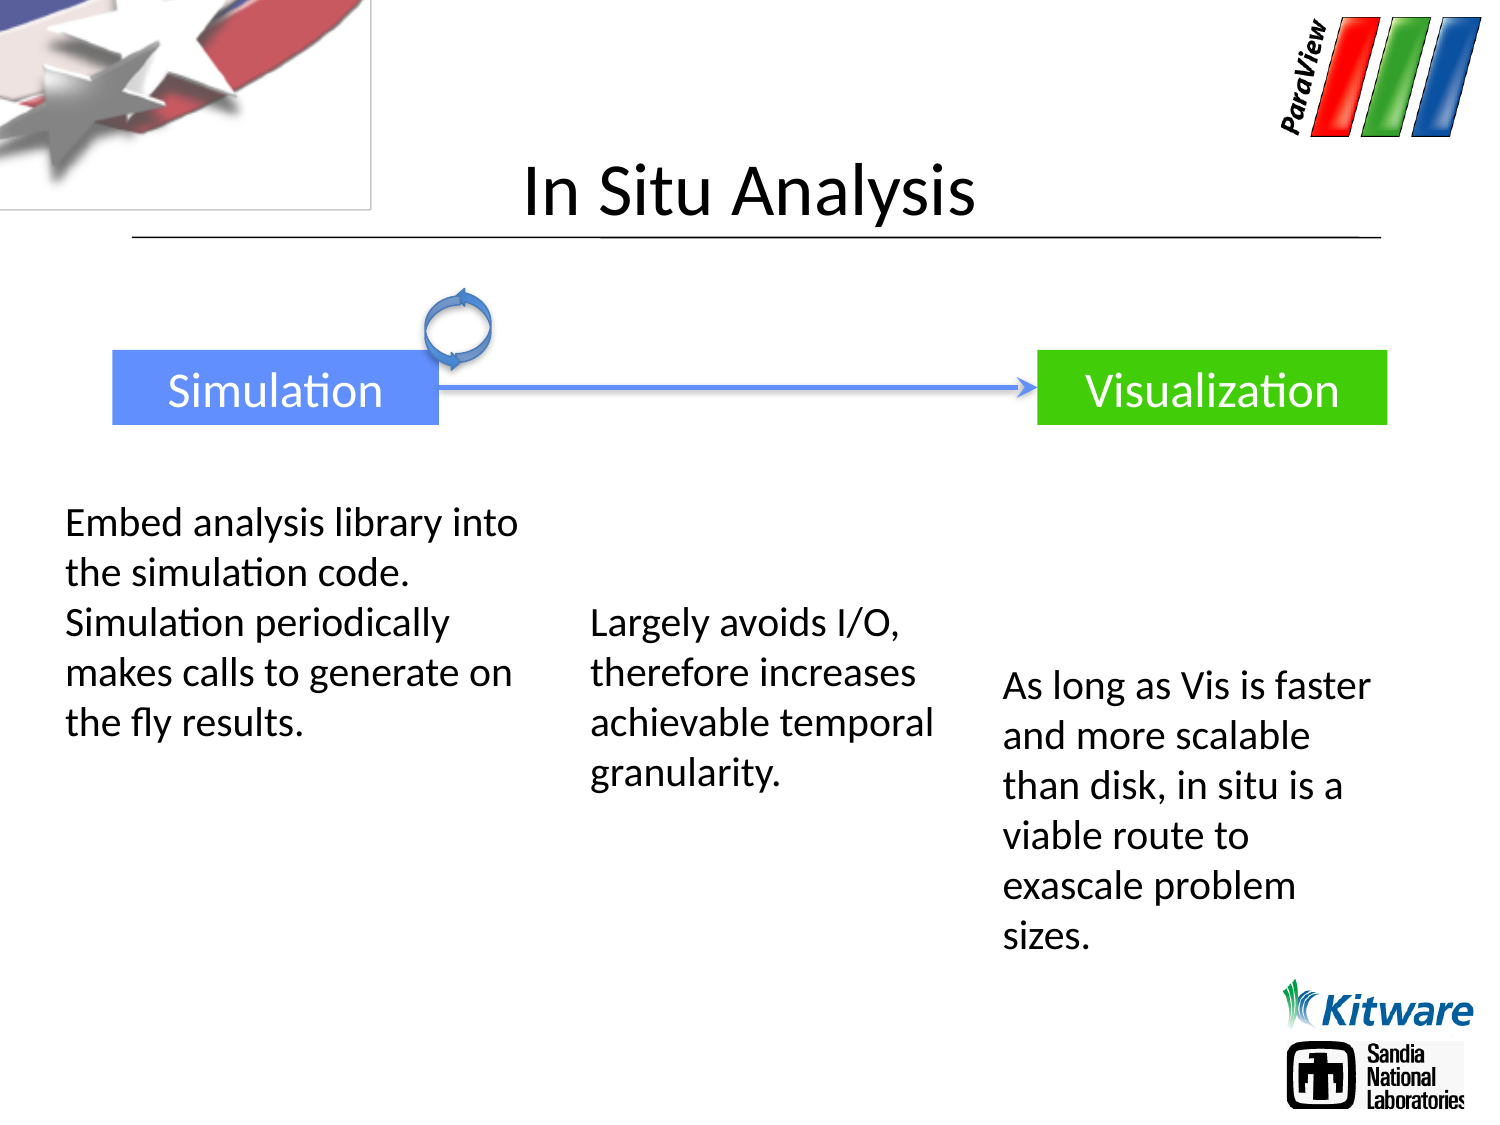

# In Situ Analysis

Simulation
Visualization
Embed analysis library into the simulation code. Simulation periodically makes calls to generate on the fly results.
Largely avoids I/O, therefore increases achievable temporal granularity.
As long as Vis is faster and more scalable than disk, in situ is a viable route to exascale problem sizes.